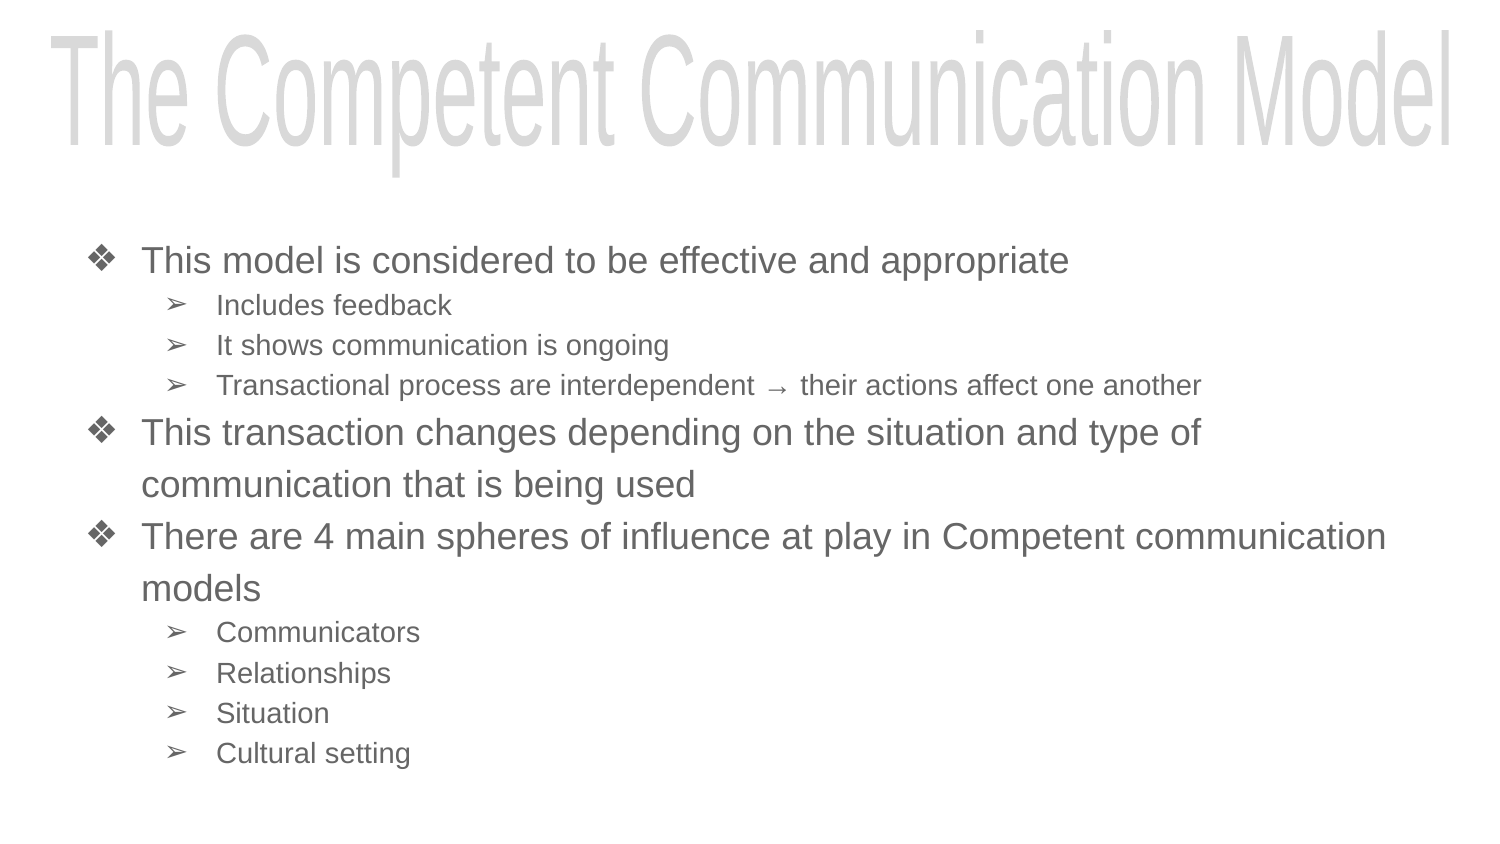

The Competent Communication Model
This model is considered to be effective and appropriate
Includes feedback
It shows communication is ongoing
Transactional process are interdependent → their actions affect one another
This transaction changes depending on the situation and type of communication that is being used
There are 4 main spheres of influence at play in Competent communication models
Communicators
Relationships
Situation
Cultural setting